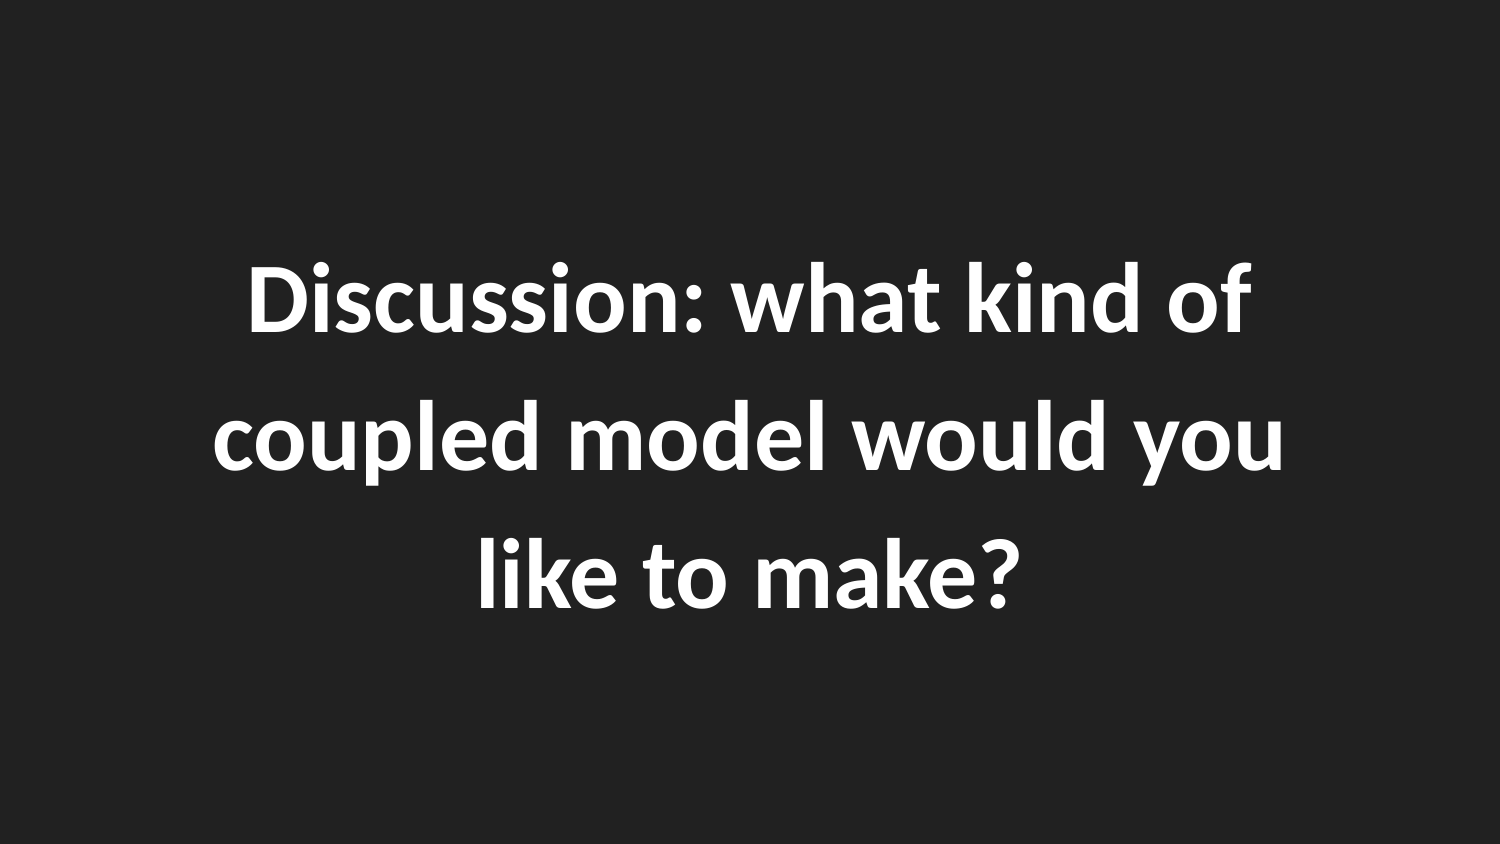

# Discussion: what kind of coupled model would you like to make?